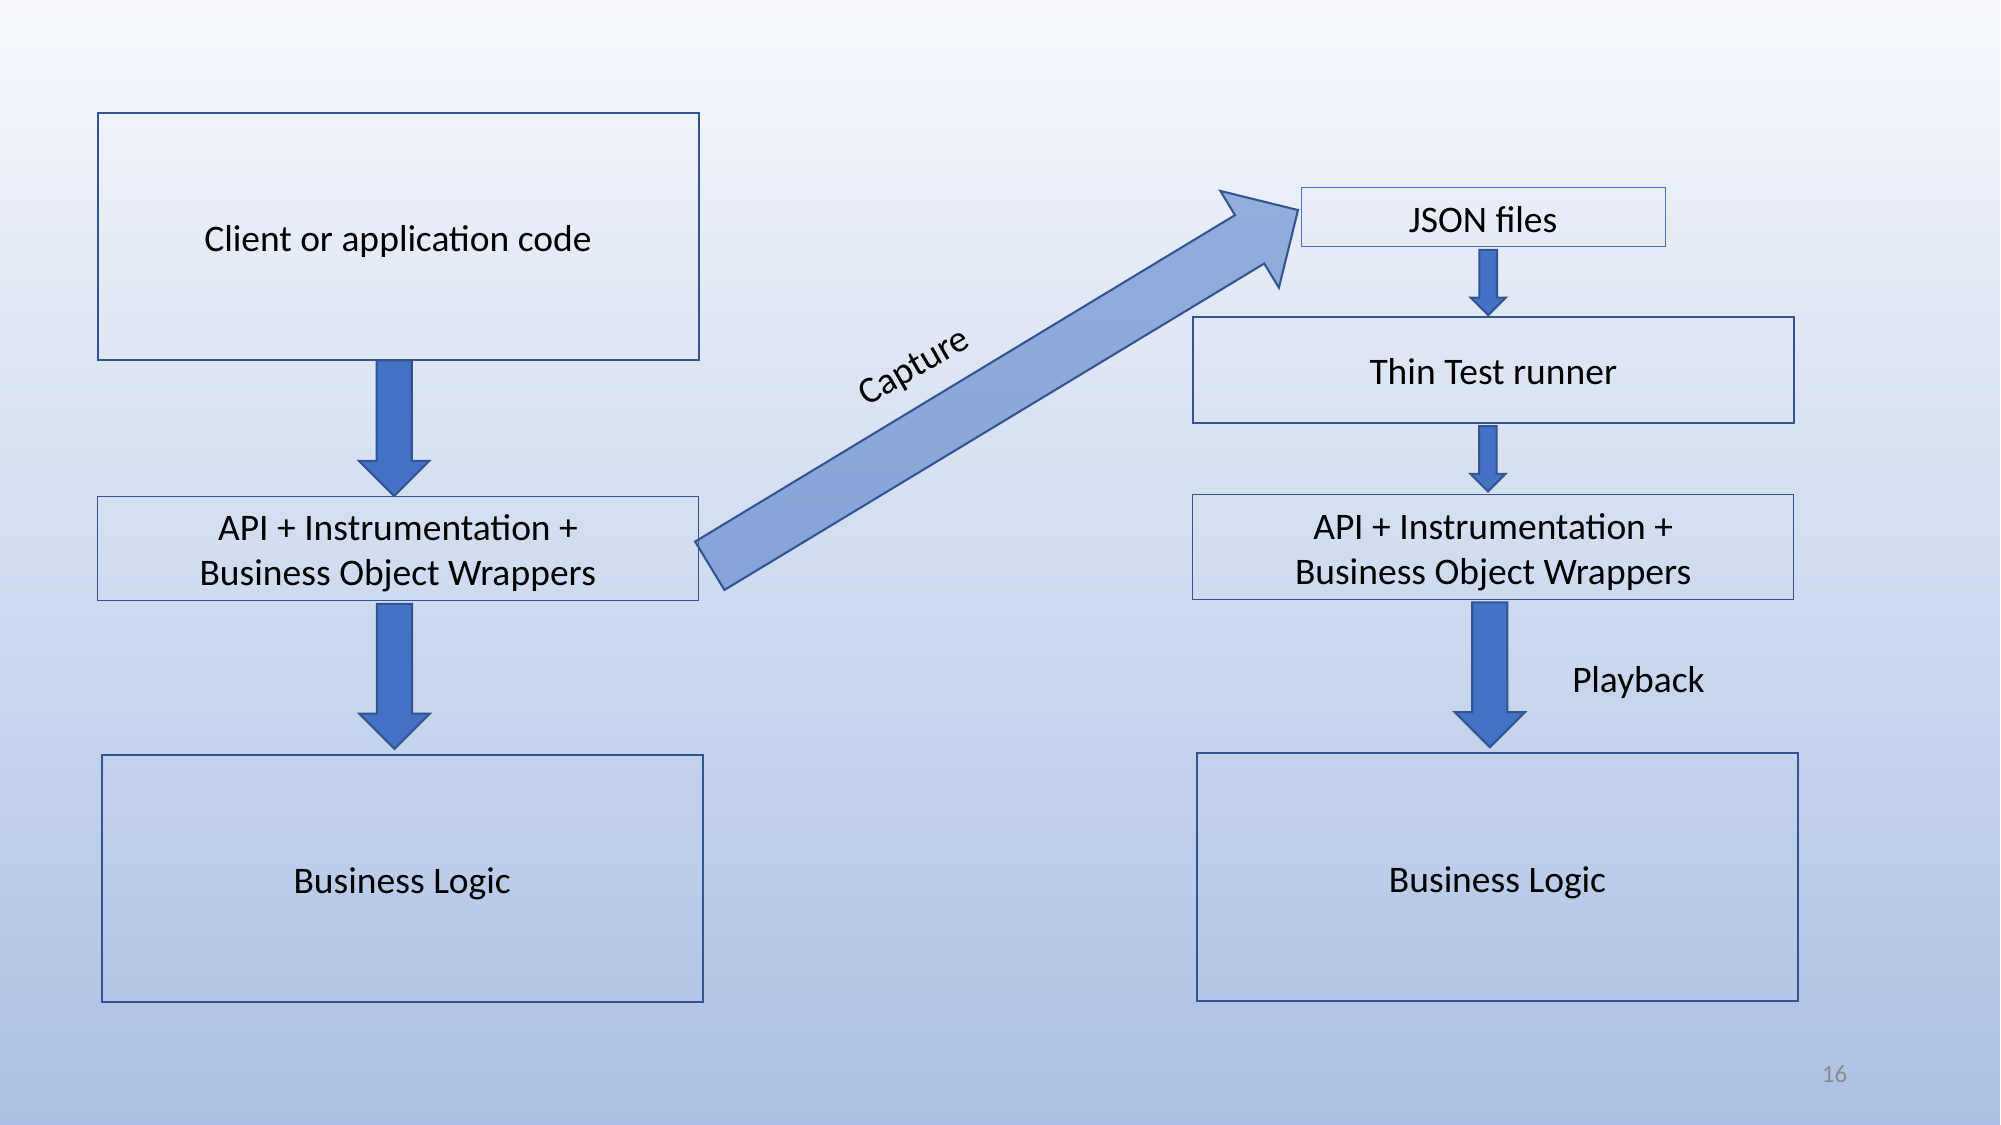

Client or application code
JSON files

Thin Test runner
Capture

API + Instrumentation +
Business Object Wrappers
API + Instrumentation +
Business Object Wrappers

Playback
Business Logic
Business Logic
16